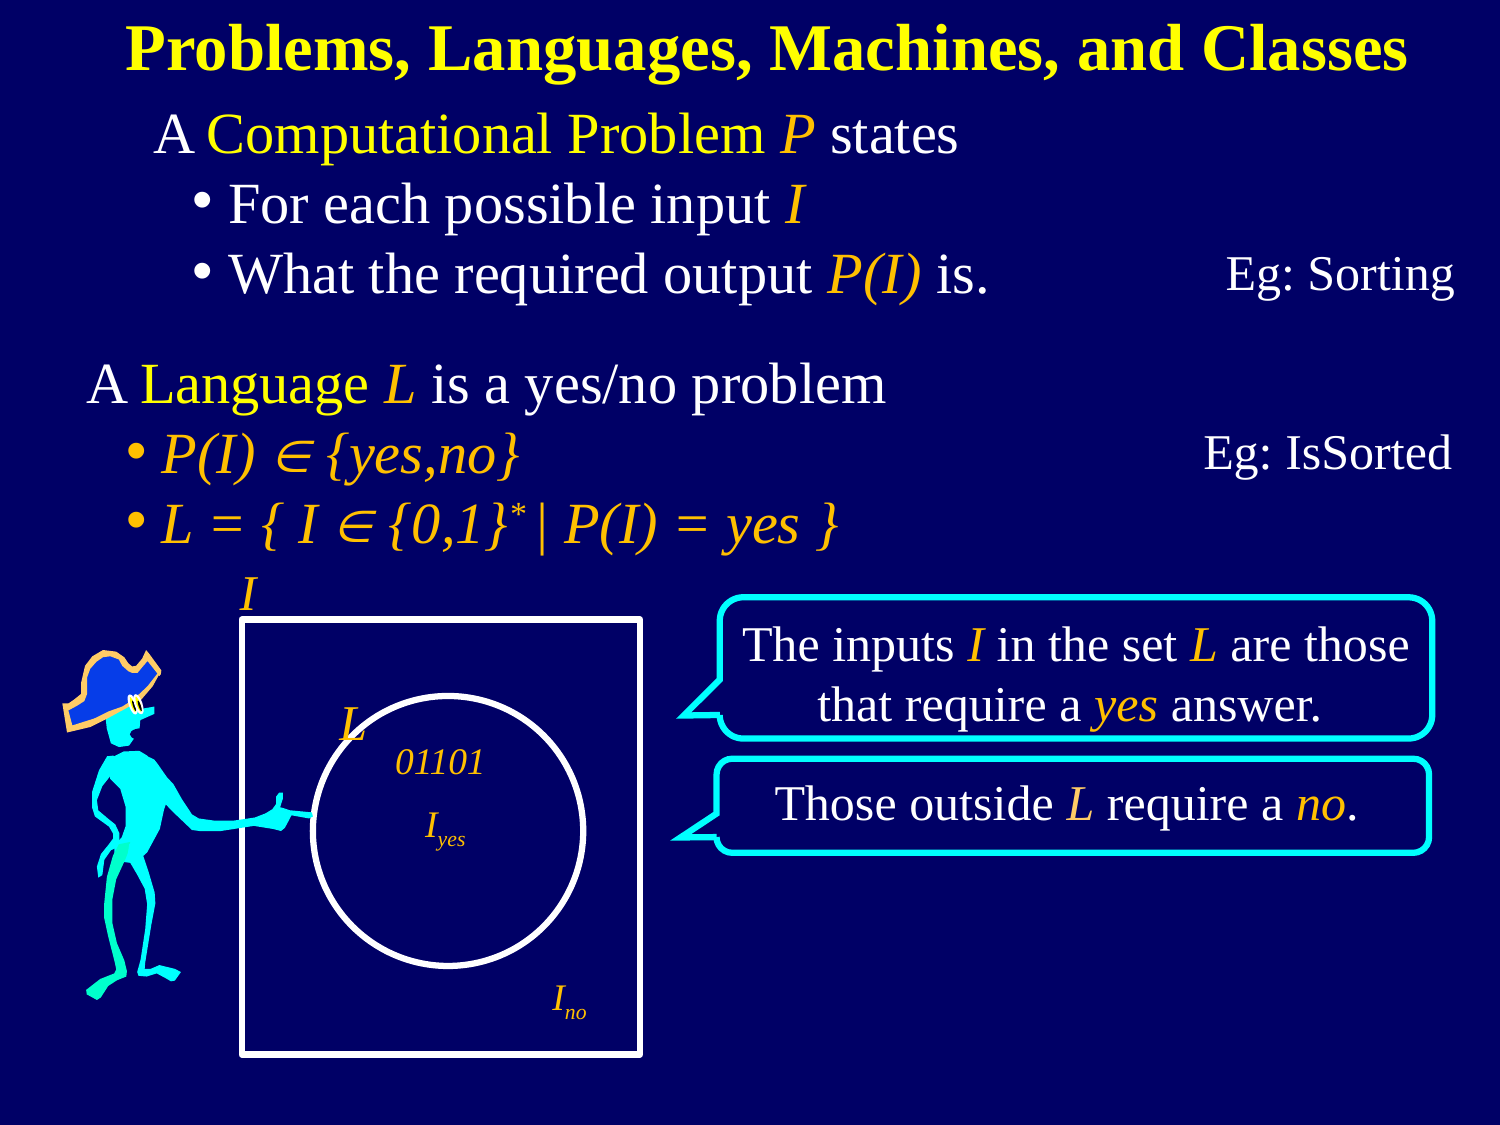

Problems, Languages, Machines, and Classes
A Computational Problem P states
For each possible input I
What the required output P(I) is.
Eg: Sorting
A Language L is a yes/no problem
P(I) ∈ {yes,no}
L = { I ∈ {0,1}* | P(I) = yes }
Eg: IsSorted
I

The inputs I in the set L are those that require a yes answer.

L
01101
Those outside L require a no.
Iyes
Ino